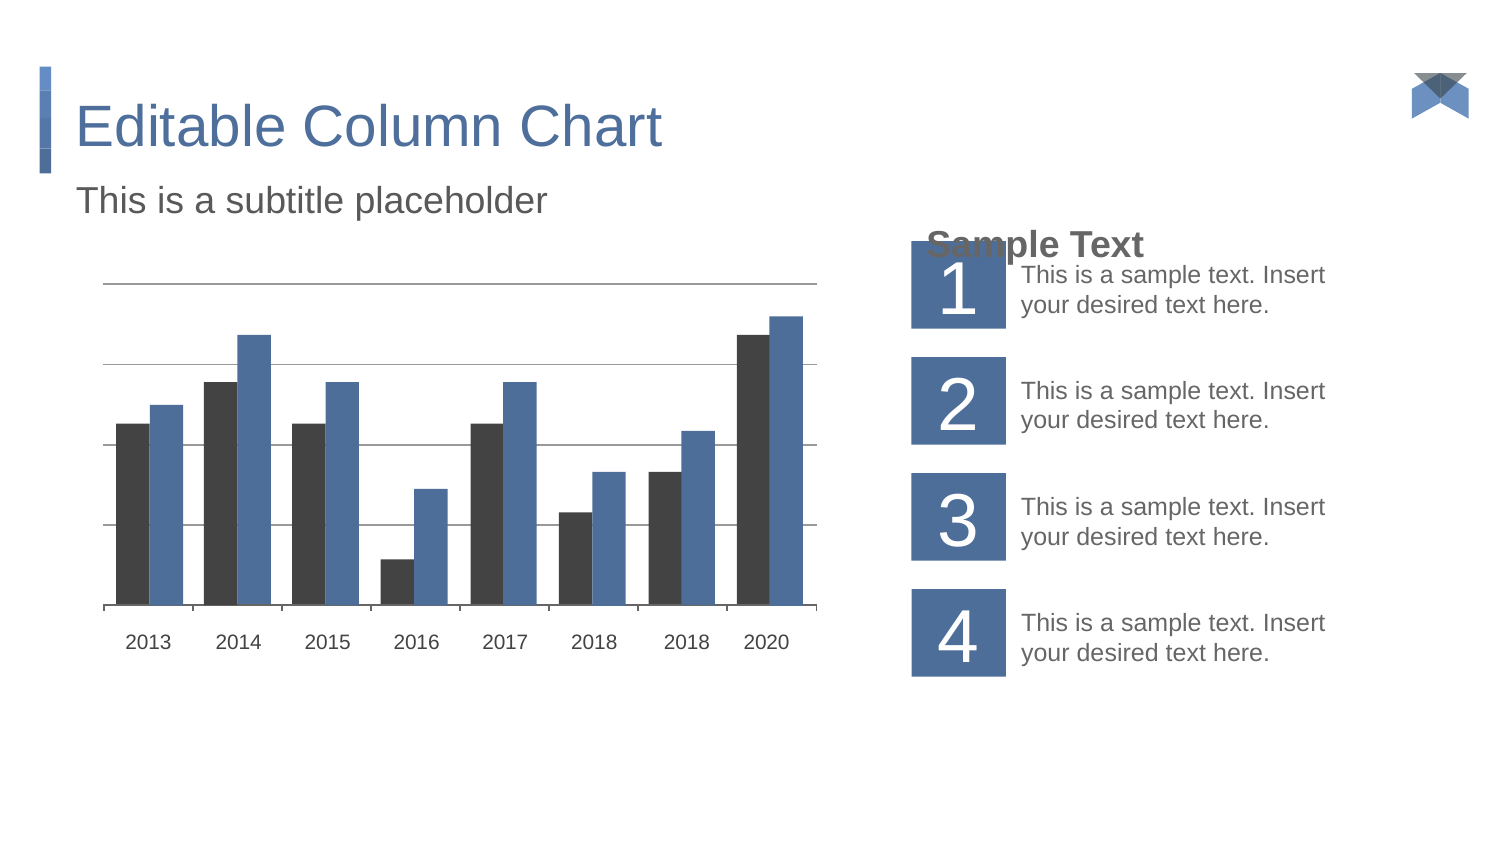

# Editable Column Chart
This is a subtitle placeholder
Sample Text
1
This is a sample text. Insert your desired text here.

2013
2014
2015
2016
2017
2018
2018
2020
2
This is a sample text. Insert your desired text here.
3
This is a sample text. Insert your desired text here.
4
This is a sample text. Insert your desired text here.